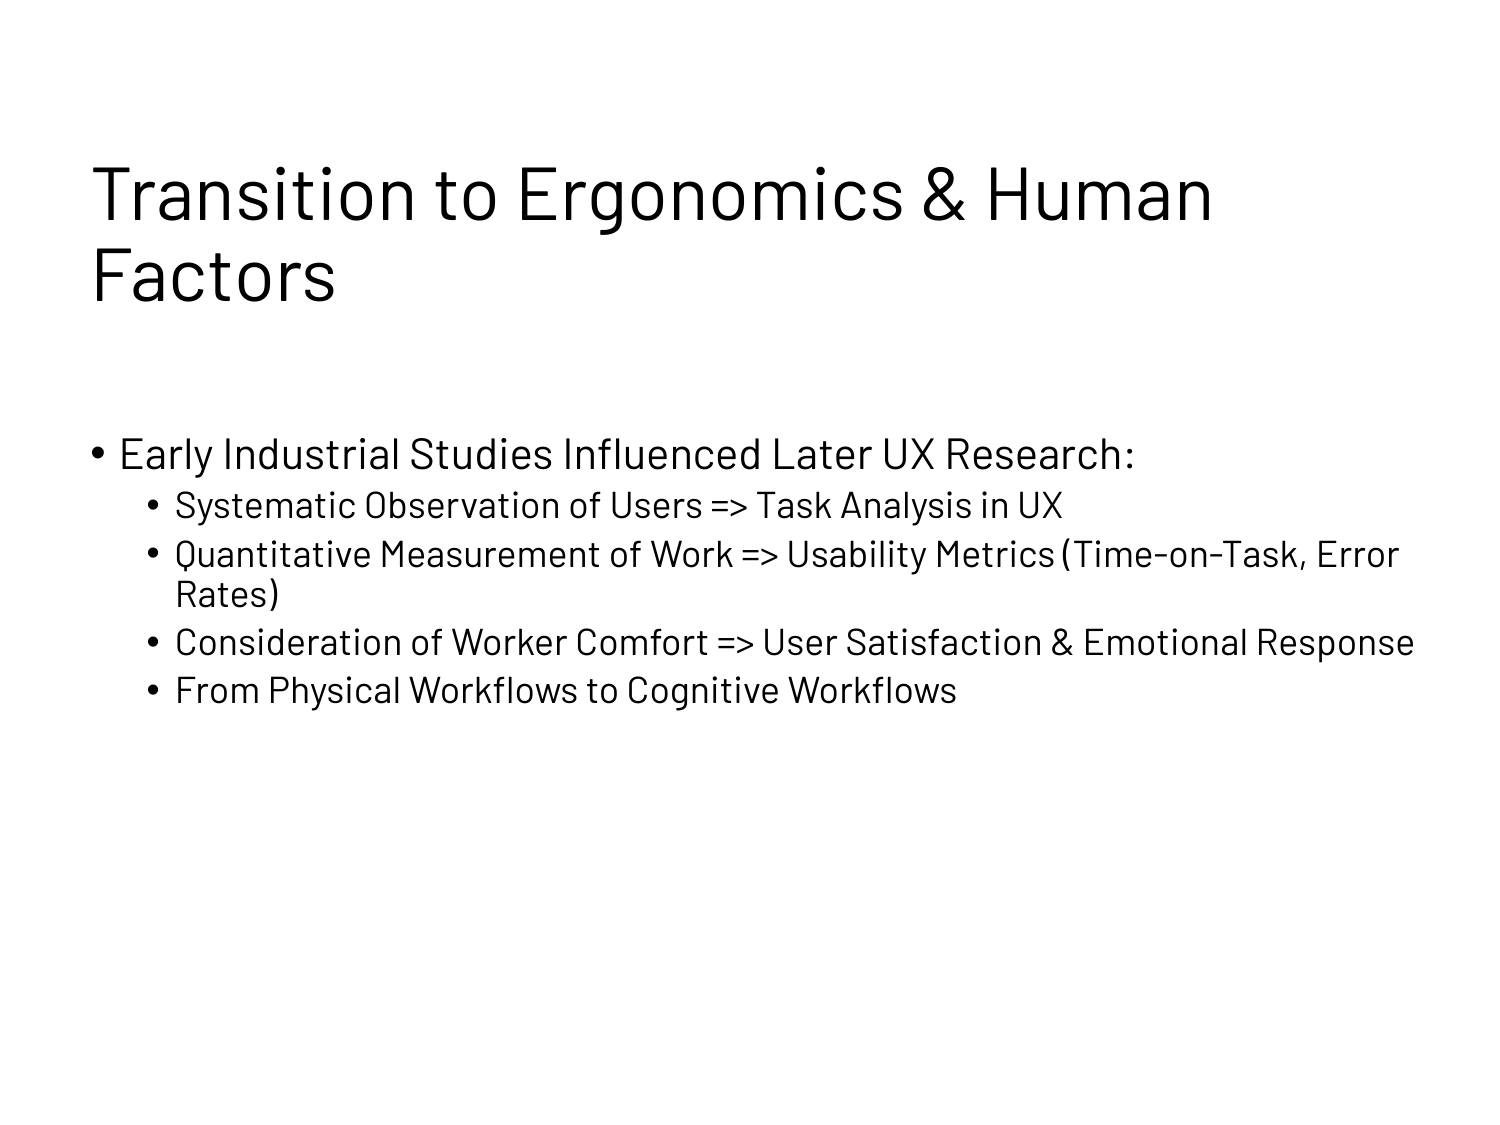

# Transition to Ergonomics & Human Factors
Early Industrial Studies Influenced Later UX Research:
Systematic Observation of Users => Task Analysis in UX
Quantitative Measurement of Work => Usability Metrics (Time-on-Task, Error Rates)
Consideration of Worker Comfort => User Satisfaction & Emotional Response
From Physical Workflows to Cognitive Workflows